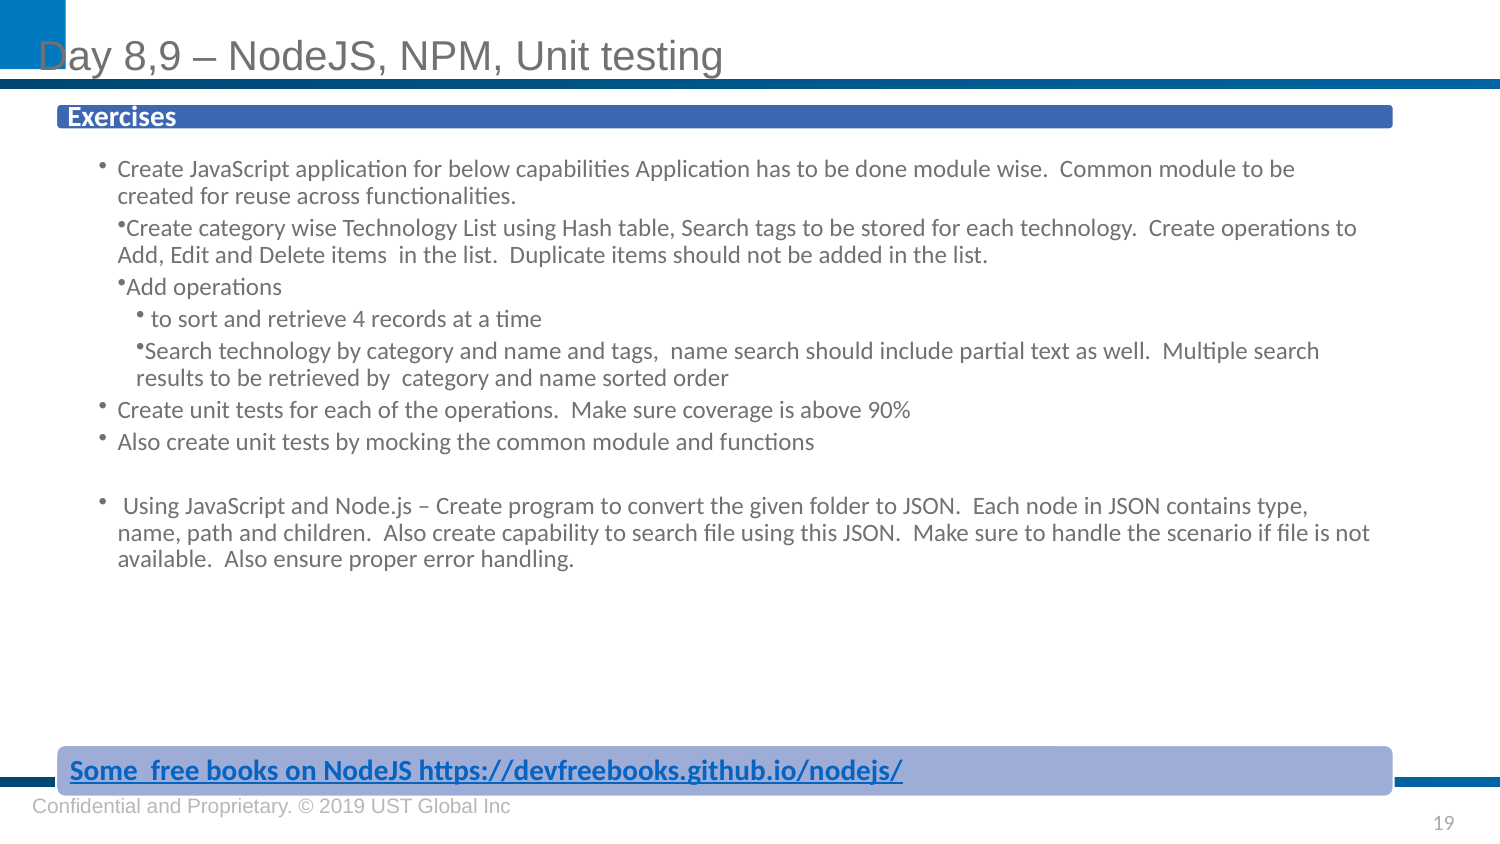

# Day 8,9 – NodeJS, NPM, Unit testing

Exercises

Create JavaScript application for below capabilities Application has to be done module wise.  Common module to be created for reuse across functionalities.
Create category wise Technology List using Hash table, Search tags to be stored for each technology.  Create operations to Add, Edit and Delete items  in the list.  Duplicate items should not be added in the list.
Add operations
 to sort and retrieve 4 records at a time
Search technology by category and name and tags,  name search should include partial text as well.  Multiple search results to be retrieved by  category and name sorted order
Create unit tests for each of the operations.  Make sure coverage is above 90%
Also create unit tests by mocking the common module and functions

 Using JavaScript and Node.js – Create program to convert the given folder to JSON.  Each node in JSON contains type, name, path and children.  Also create capability to search file using this JSON.  Make sure to handle the scenario if file is not available.  Also ensure proper error handling.

Some  free books on NodeJS https://devfreebooks.github.io/nodejs/